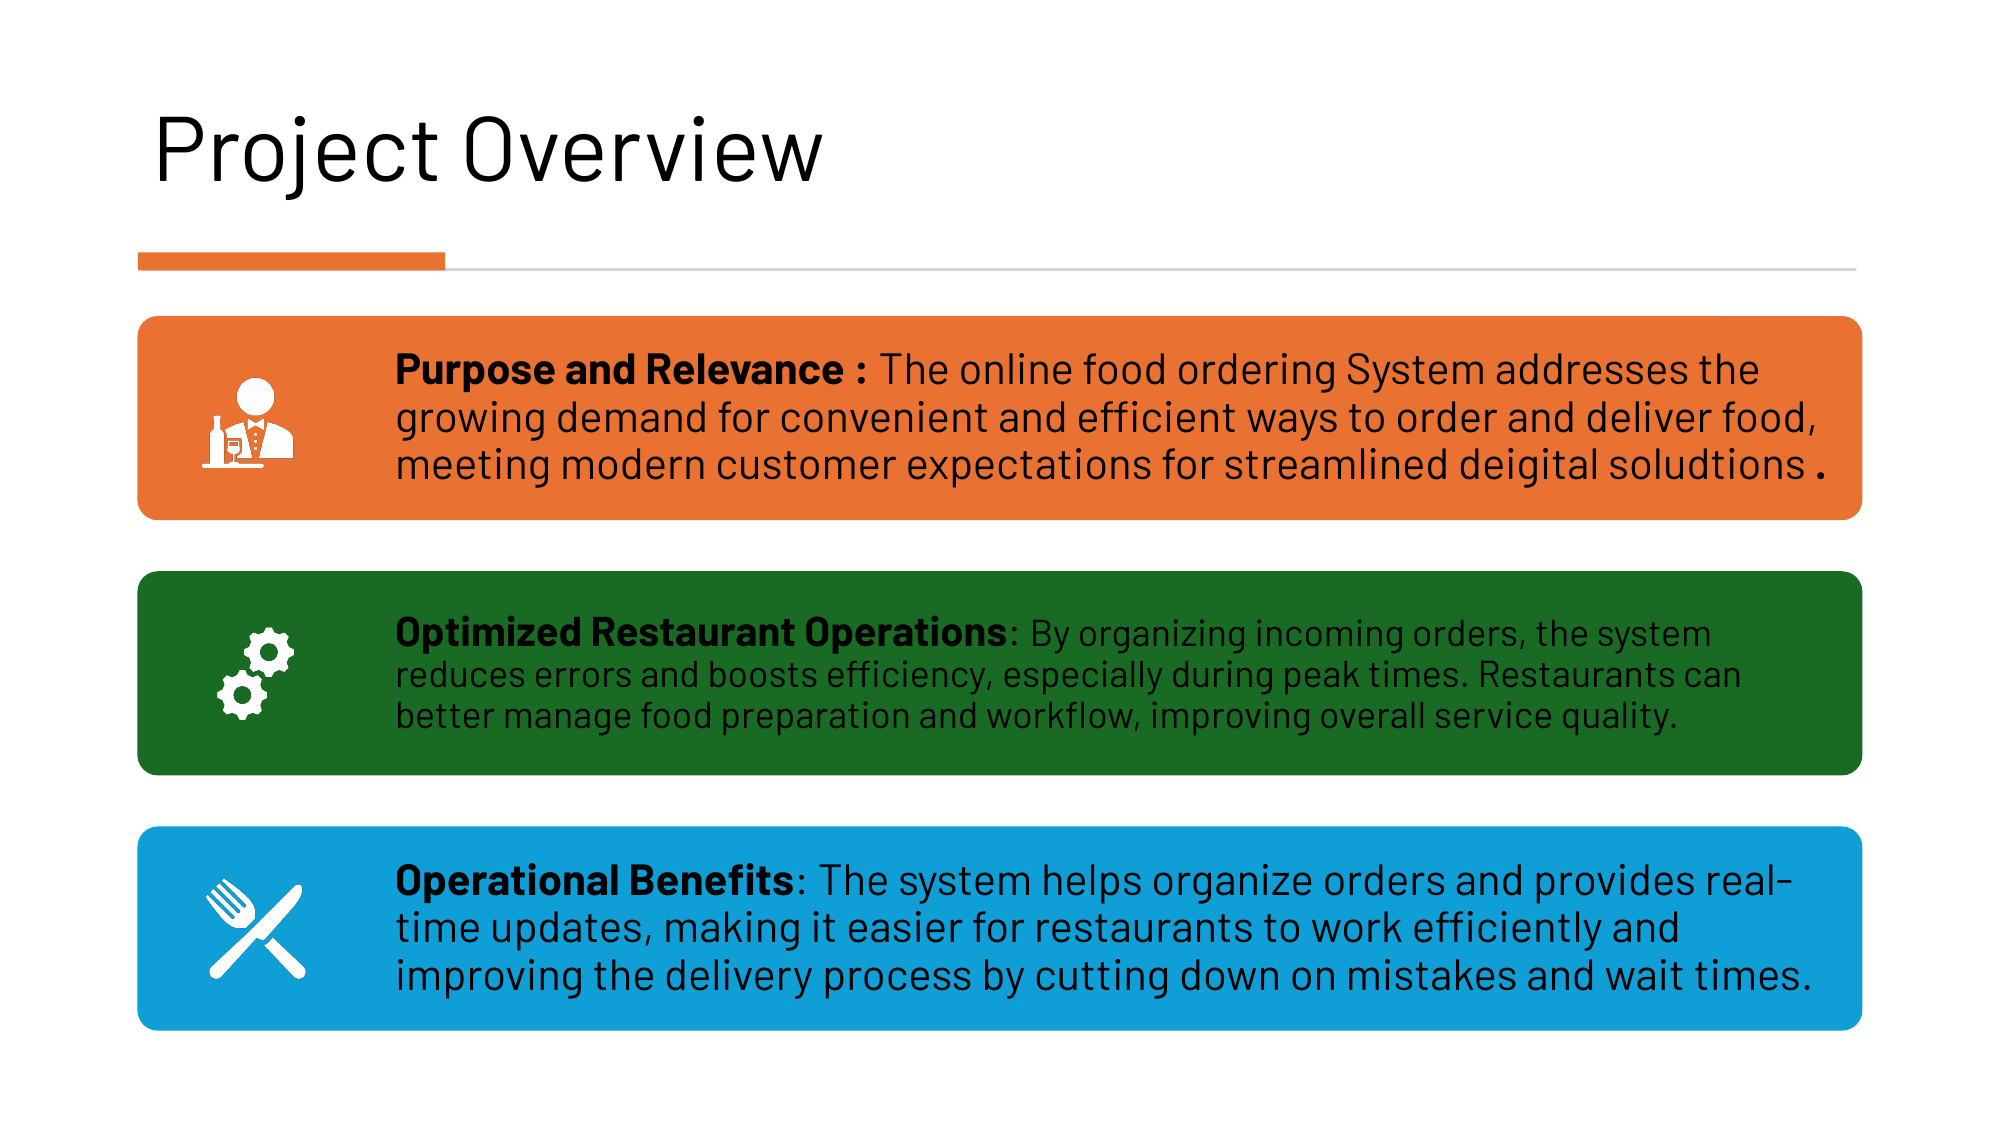

# Project Overview

Purpose and Relevance : The online food ordering System addresses the growing demand for convenient and efficient ways to order and deliver food, meeting modern customer expectations for streamlined deigital soludtions .
Optimized Restaurant Operations: By organizing incoming orders, the system reduces errors and boosts efficiency, especially during peak times. Restaurants can better manage food preparation and workflow, improving overall service quality.
Operational Benefits: The system helps organize orders and provides real-time updates, making it easier for restaurants to work efficiently and improving the delivery process by cutting down on mistakes and wait times.